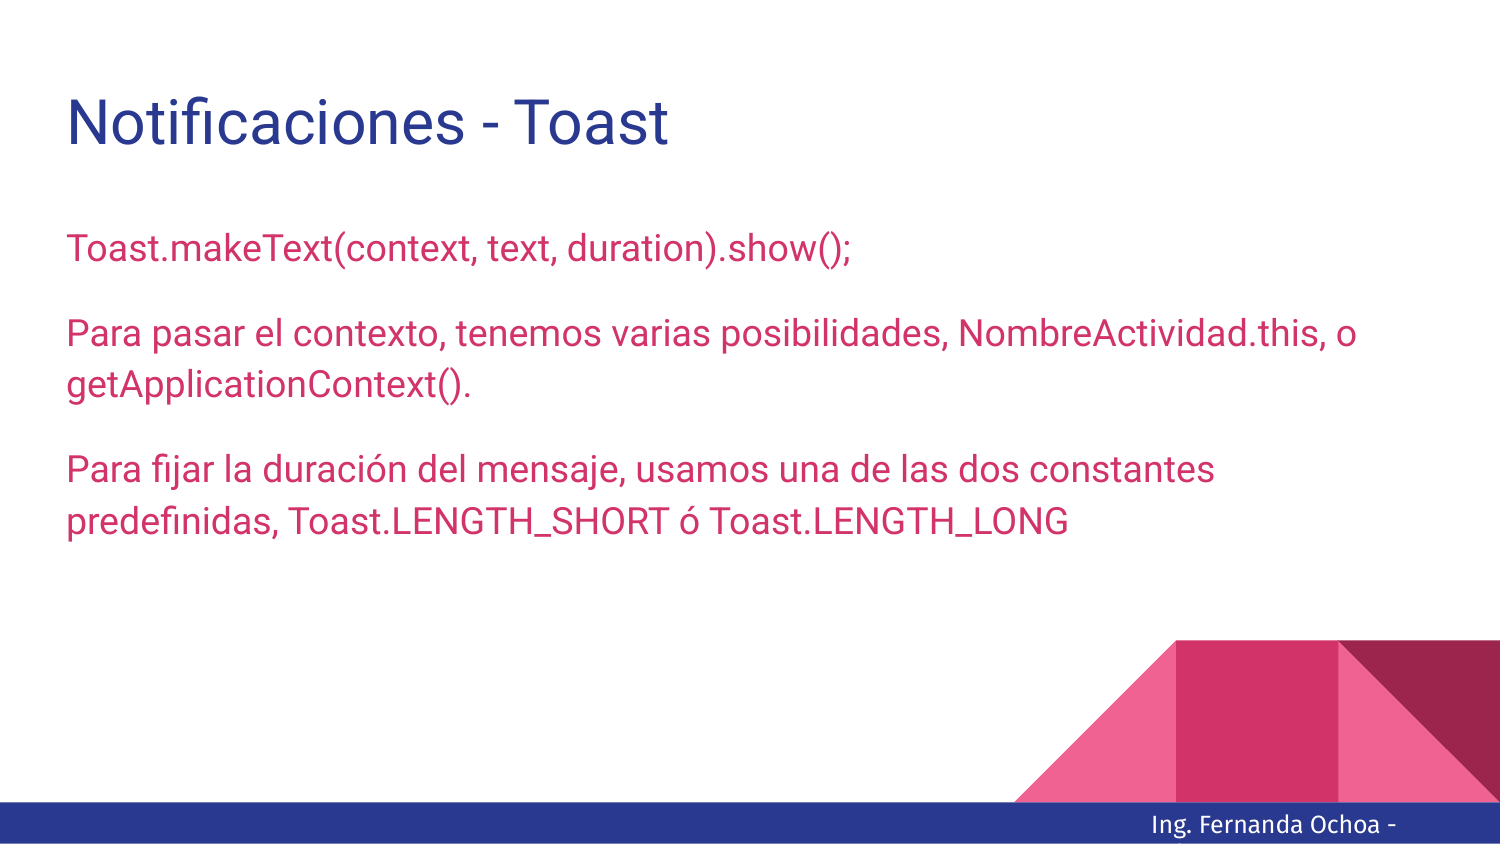

# Notificaciones - Toast
Toast.makeText(context, text, duration).show();
Para pasar el contexto, tenemos varias posibilidades, NombreActividad.this, o getApplicationContext().
Para fijar la duración del mensaje, usamos una de las dos constantes predefinidas, Toast.LENGTH_SHORT ó Toast.LENGTH_LONG

Ing. Fernanda Ochoa - @imonsh